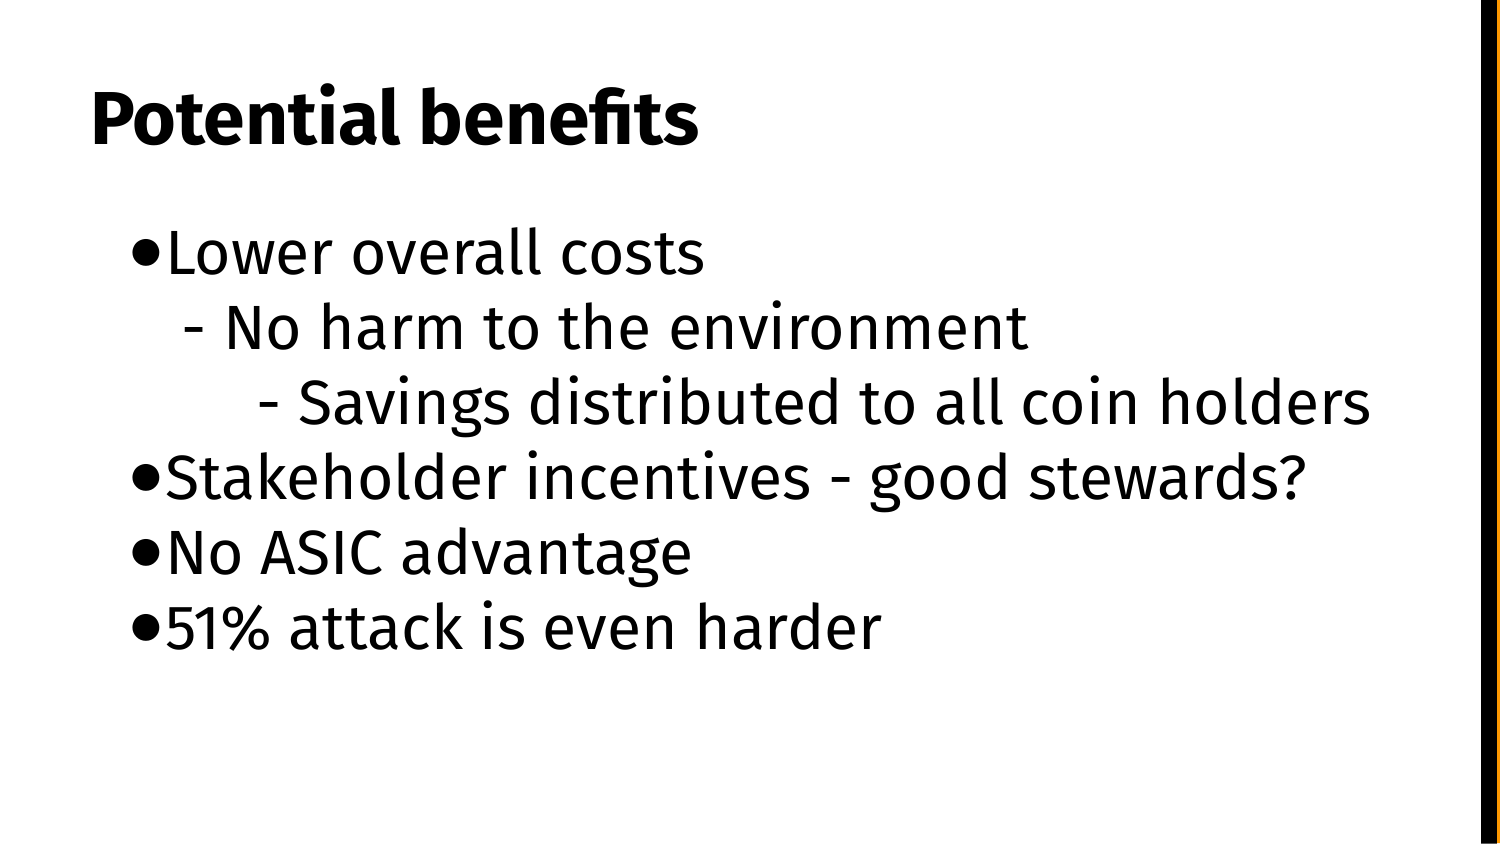

# Potential benefits
Lower overall costs
 - No harm to the environment
	 - Savings distributed to all coin holders
Stakeholder incentives - good stewards?
No ASIC advantage
51% attack is even harder